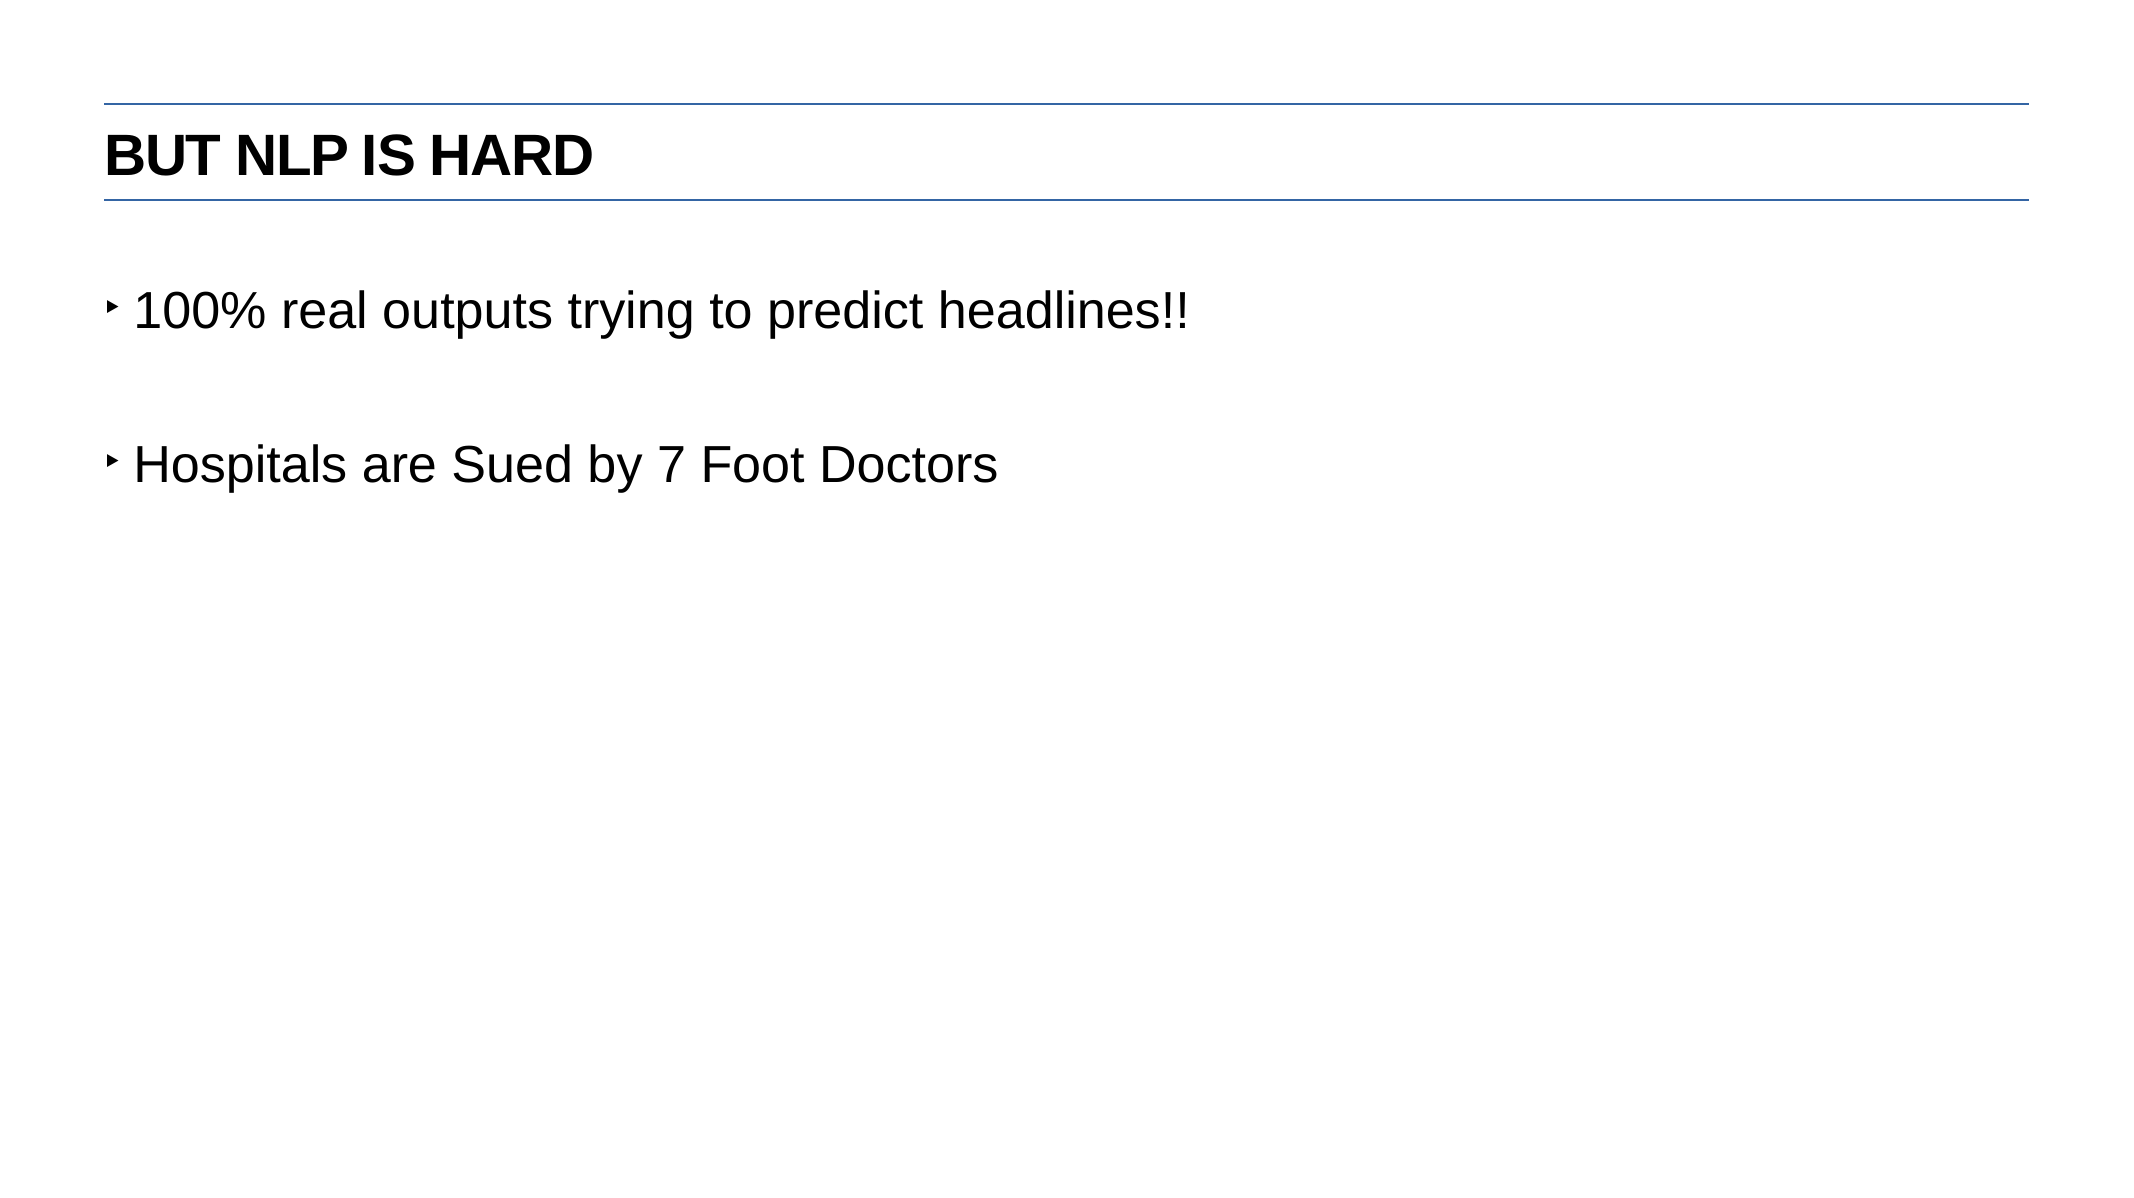

But nlp is hard

100% real outputs trying to predict headlines!!

Hospitals are Sued by 7 Foot Doctors